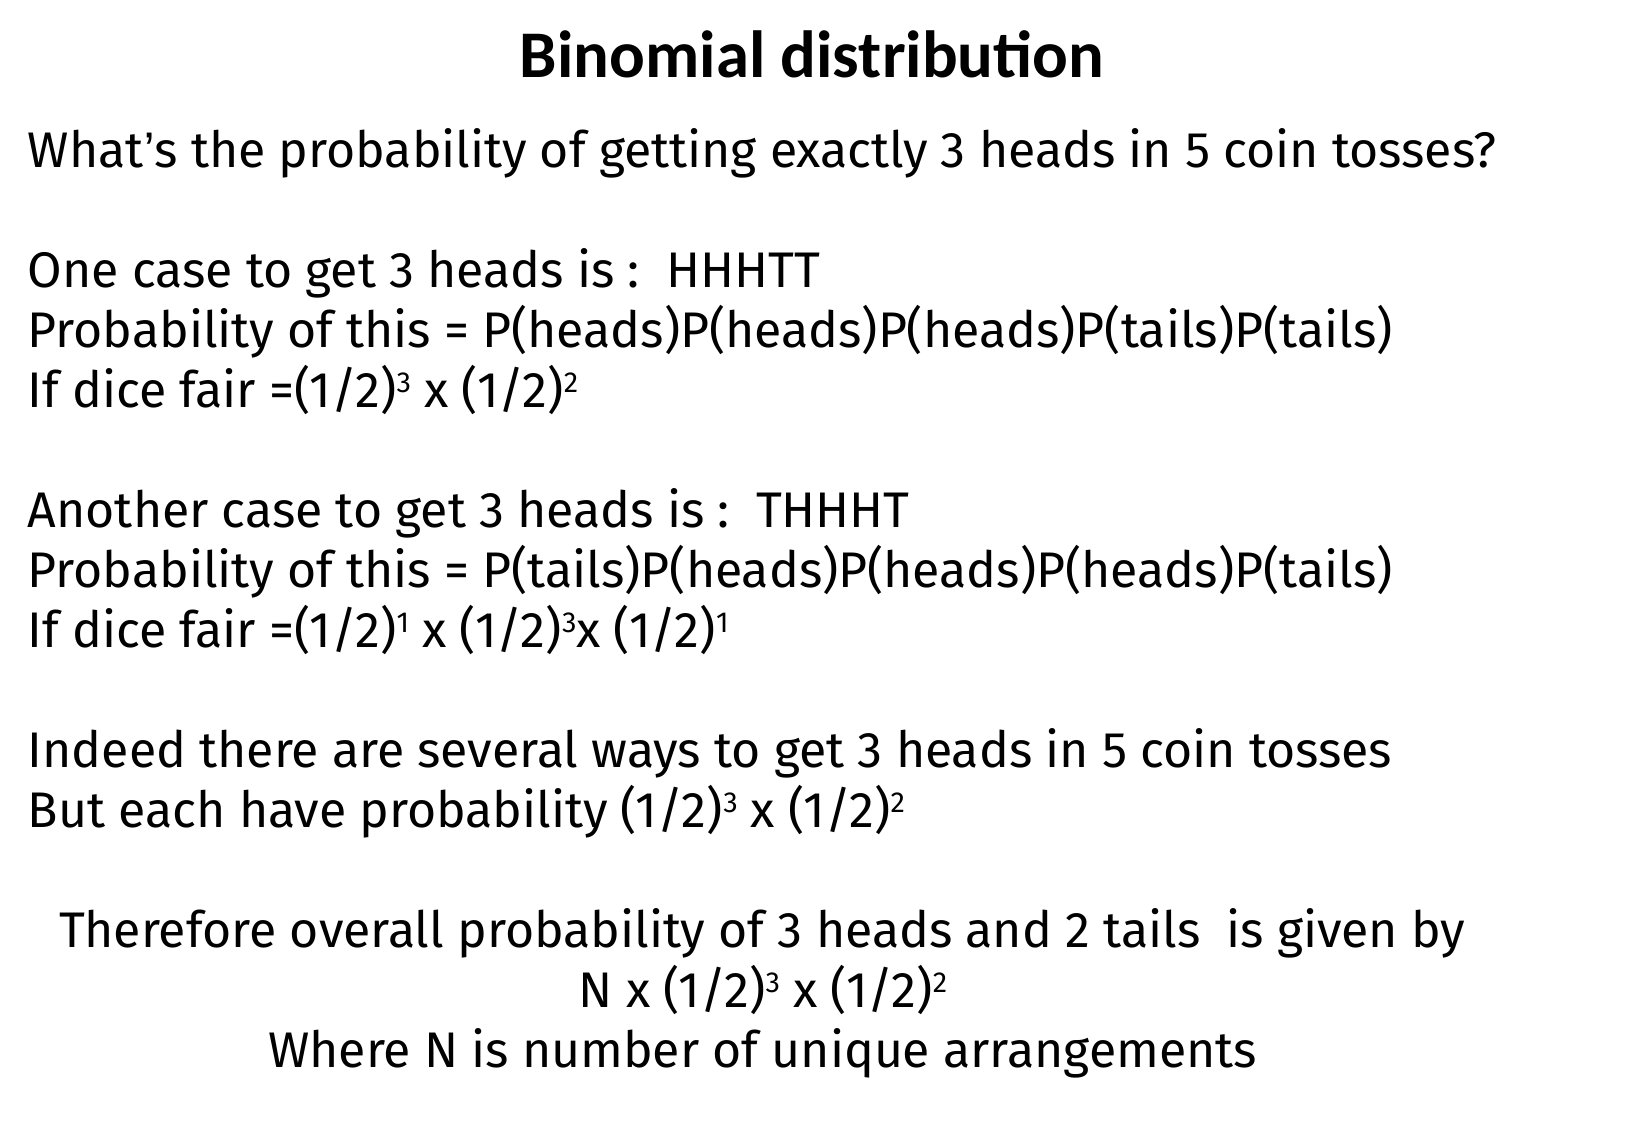

Binomial distribution
What’s the probability of getting exactly 3 heads in 5 coin tosses?

One case to get 3 heads is :  HHHTT
Probability of this = P(heads)P(heads)P(heads)P(tails)P(tails)
If dice fair =(1/2)3 x (1/2)2

Another case to get 3 heads is :  THHHT
Probability of this = P(tails)P(heads)P(heads)P(heads)P(tails)
If dice fair =(1/2)1 x (1/2)3x (1/2)1

Indeed there are several ways to get 3 heads in 5 coin tosses
But each have probability (1/2)3 x (1/2)2

Therefore overall probability of 3 heads and 2 tails  is given by
N x (1/2)3 x (1/2)2
Where N is number of unique arrangements